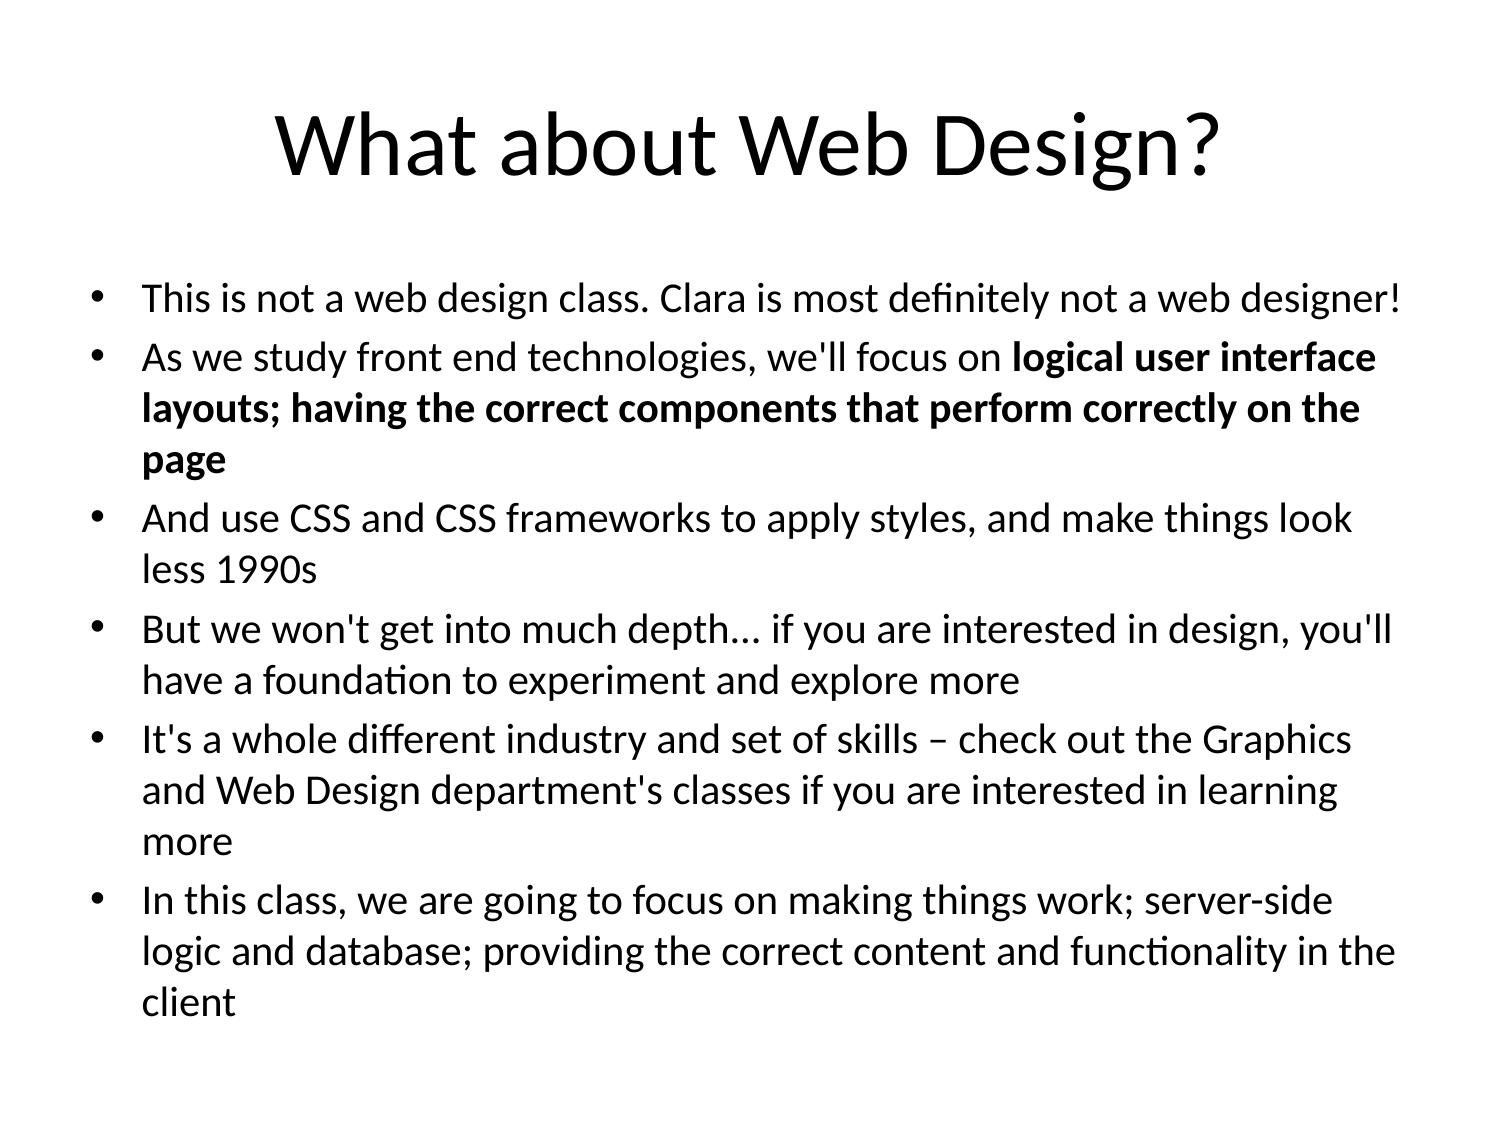

# What about Web Design?
This is not a web design class. Clara is most definitely not a web designer!
As we study front end technologies, we'll focus on logical user interface layouts; having the correct components that perform correctly on the page
And use CSS and CSS frameworks to apply styles, and make things look less 1990s
But we won't get into much depth... if you are interested in design, you'll have a foundation to experiment and explore more
It's a whole different industry and set of skills – check out the Graphics and Web Design department's classes if you are interested in learning more
In this class, we are going to focus on making things work; server-side logic and database; providing the correct content and functionality in the client